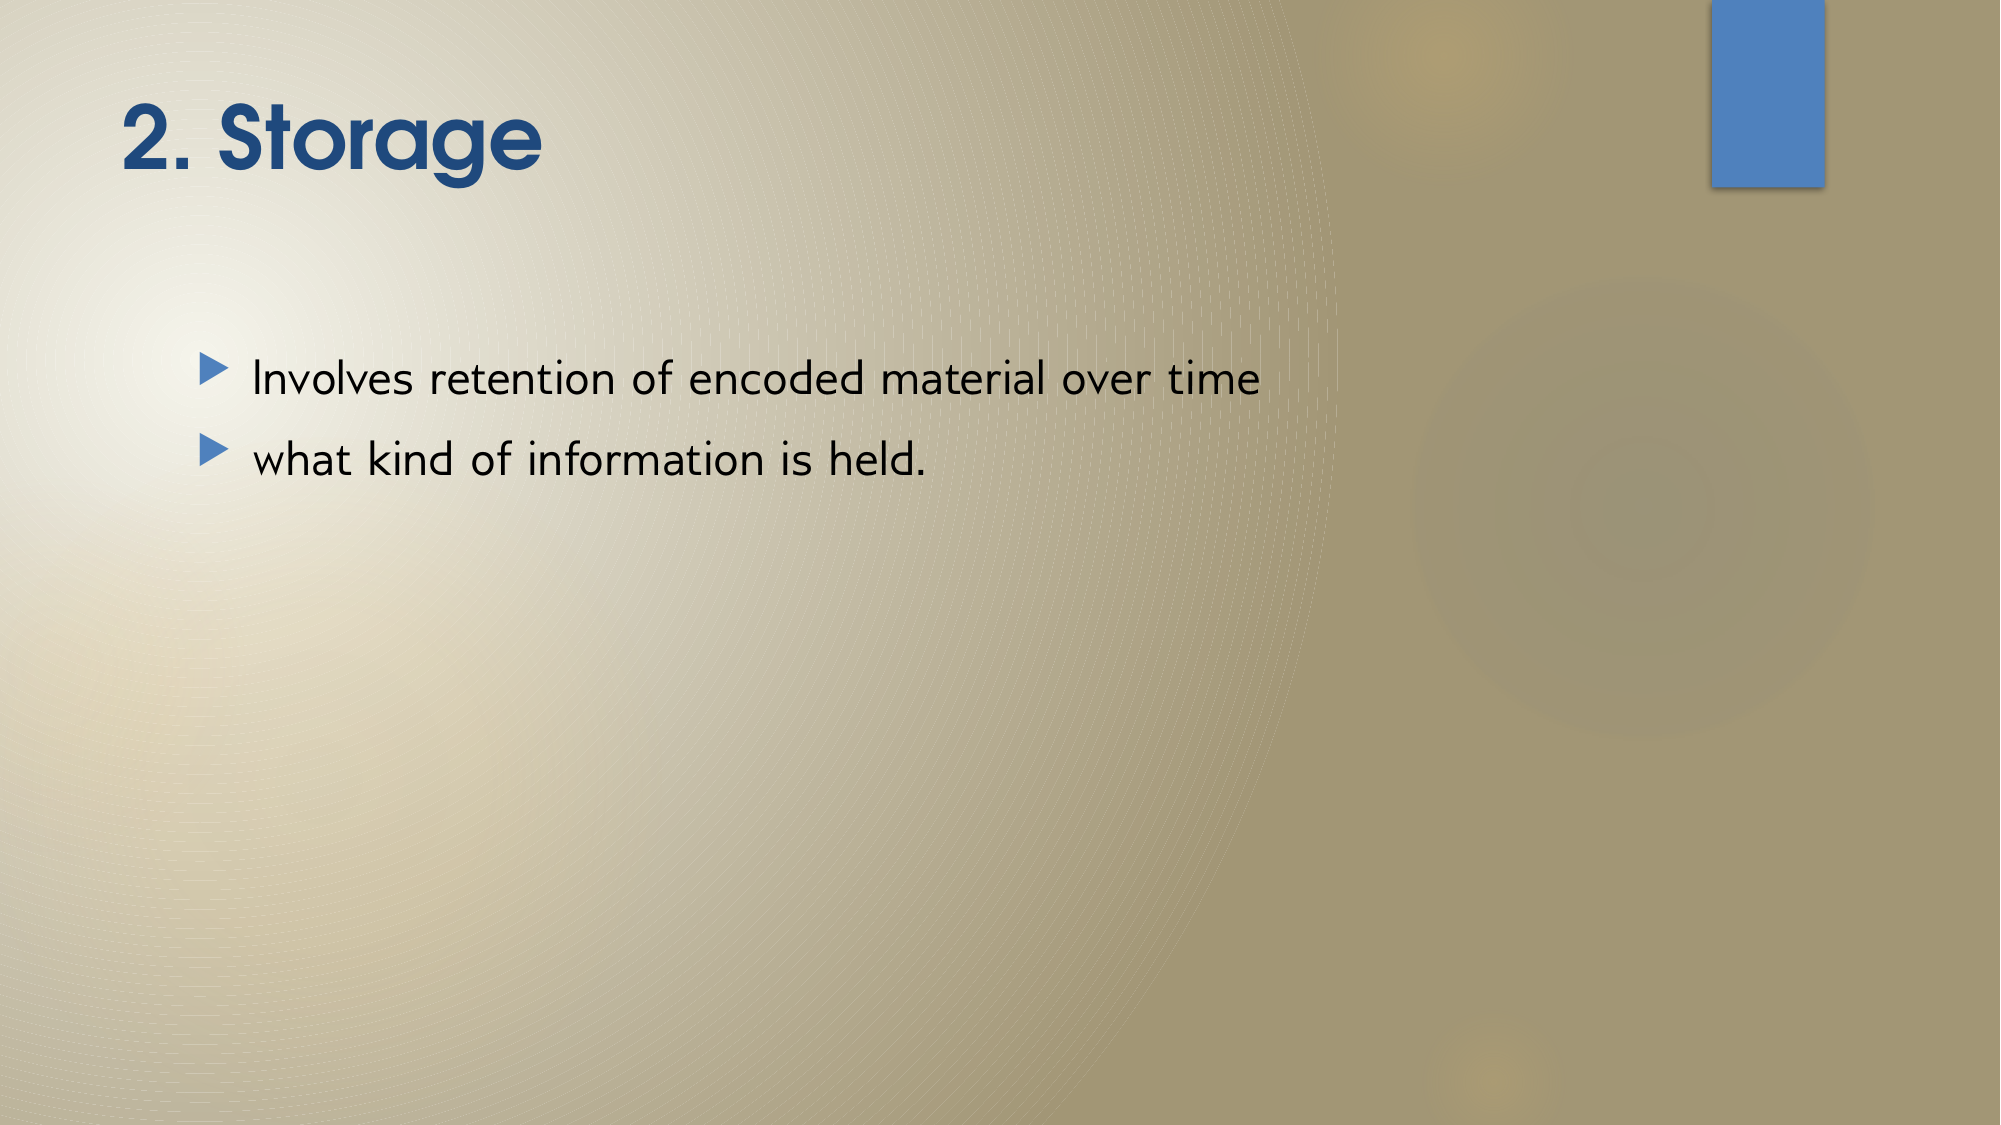

# 2. Storage
Involves retention of encoded material over time
what kind of information is held.